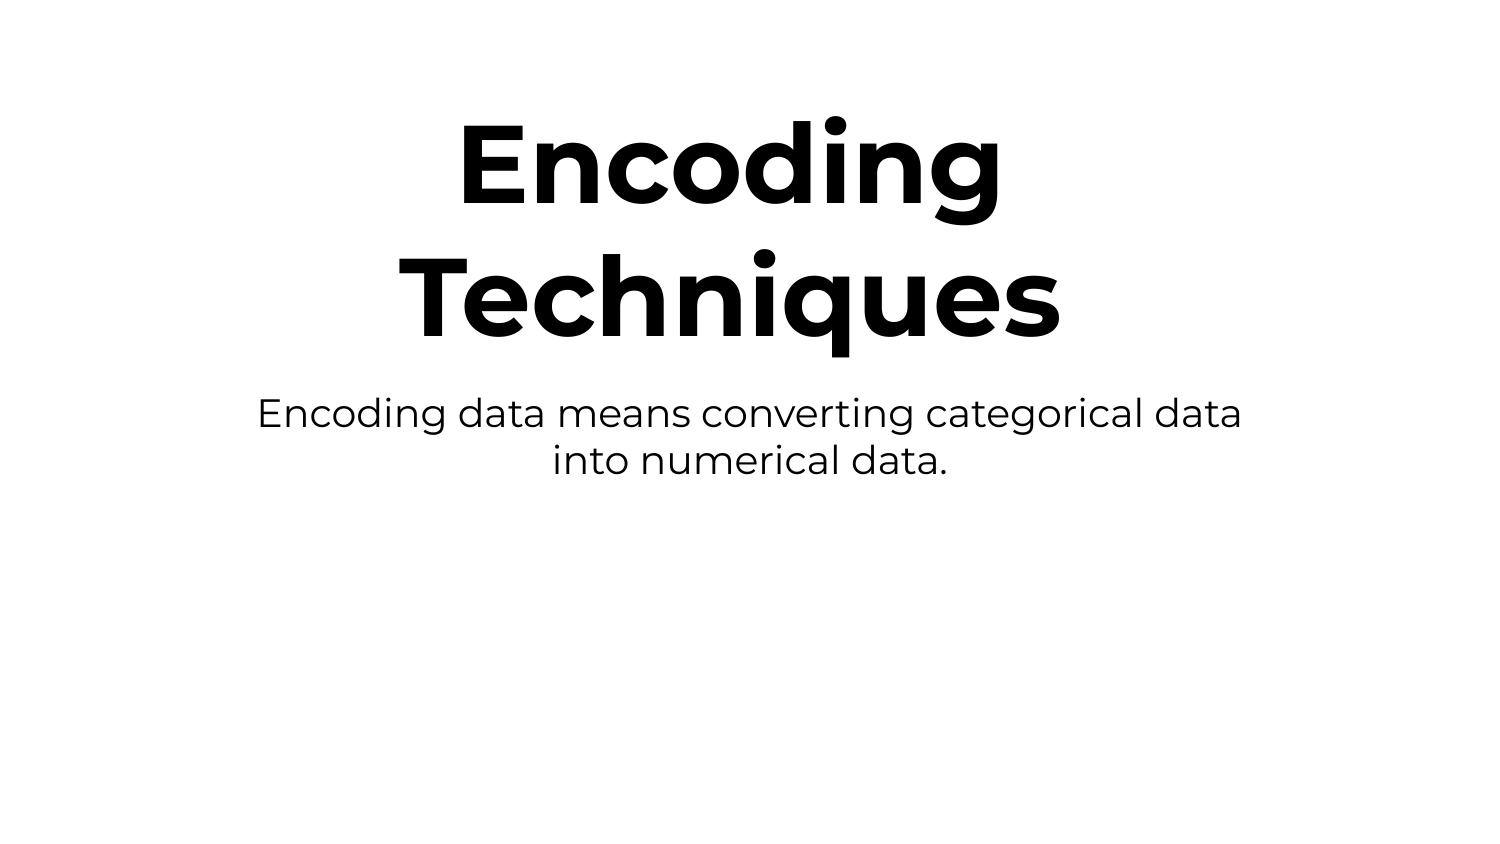

Encoding Techniques
Encoding data means converting categorical data into numerical data.